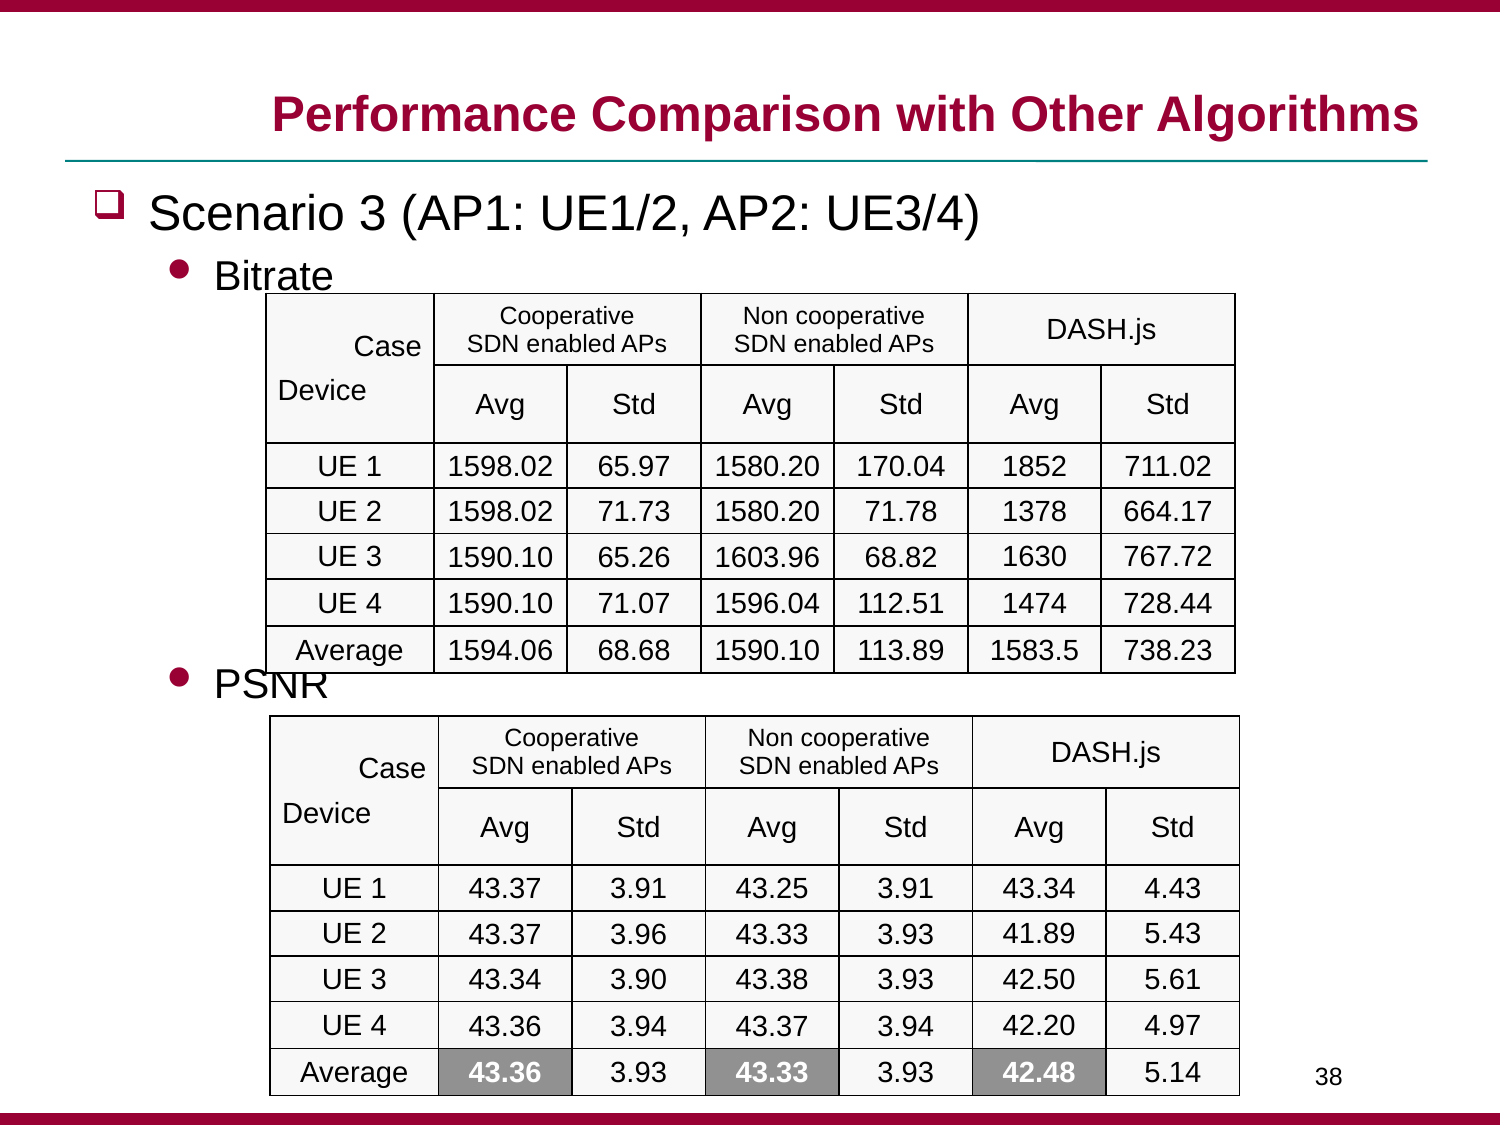

# Performance Comparison with Other Algorithms
Scenario 3 (AP1: UE1/2, AP2: UE3/4)
Bitrate

PSNR
| Case Device | Cooperative SDN enabled APs |  | Non cooperative SDN enabled APs |  | DASH.js |  |
| --- | --- | --- | --- | --- | --- | --- |
|  | Avg | Std | Avg | Std | Avg | Std |
| UE 1 | 1598.02 | 65.97 | 1580.20 | 170.04 | 1852 | 711.02 |
| UE 2 | 1598.02 | 71.73 | 1580.20 | 71.78 | 1378 | 664.17 |
| UE 3 | 1590.10 | 65.26 | 1603.96 | 68.82 | 1630 | 767.72 |
| UE 4 | 1590.10 | 71.07 | 1596.04 | 112.51 | 1474 | 728.44 |
| Average | 1594.06 | 68.68 | 1590.10 | 113.89 | 1583.5 | 738.23 |
| Case Device | Cooperative SDN enabled APs |  | Non cooperative SDN enabled APs |  | DASH.js |  |
| --- | --- | --- | --- | --- | --- | --- |
|  | Avg | Std | Avg | Std | Avg | Std |
| UE 1 | 43.37 | 3.91 | 43.25 | 3.91 | 43.34 | 4.43 |
| UE 2 | 43.37 | 3.96 | 43.33 | 3.93 | 41.89 | 5.43 |
| UE 3 | 43.34 | 3.90 | 43.38 | 3.93 | 42.50 | 5.61 |
| UE 4 | 43.36 | 3.94 | 43.37 | 3.94 | 42.20 | 4.97 |
| Average | 43.36 | 3.93 | 43.33 | 3.93 | 42.48 | 5.14 |

38